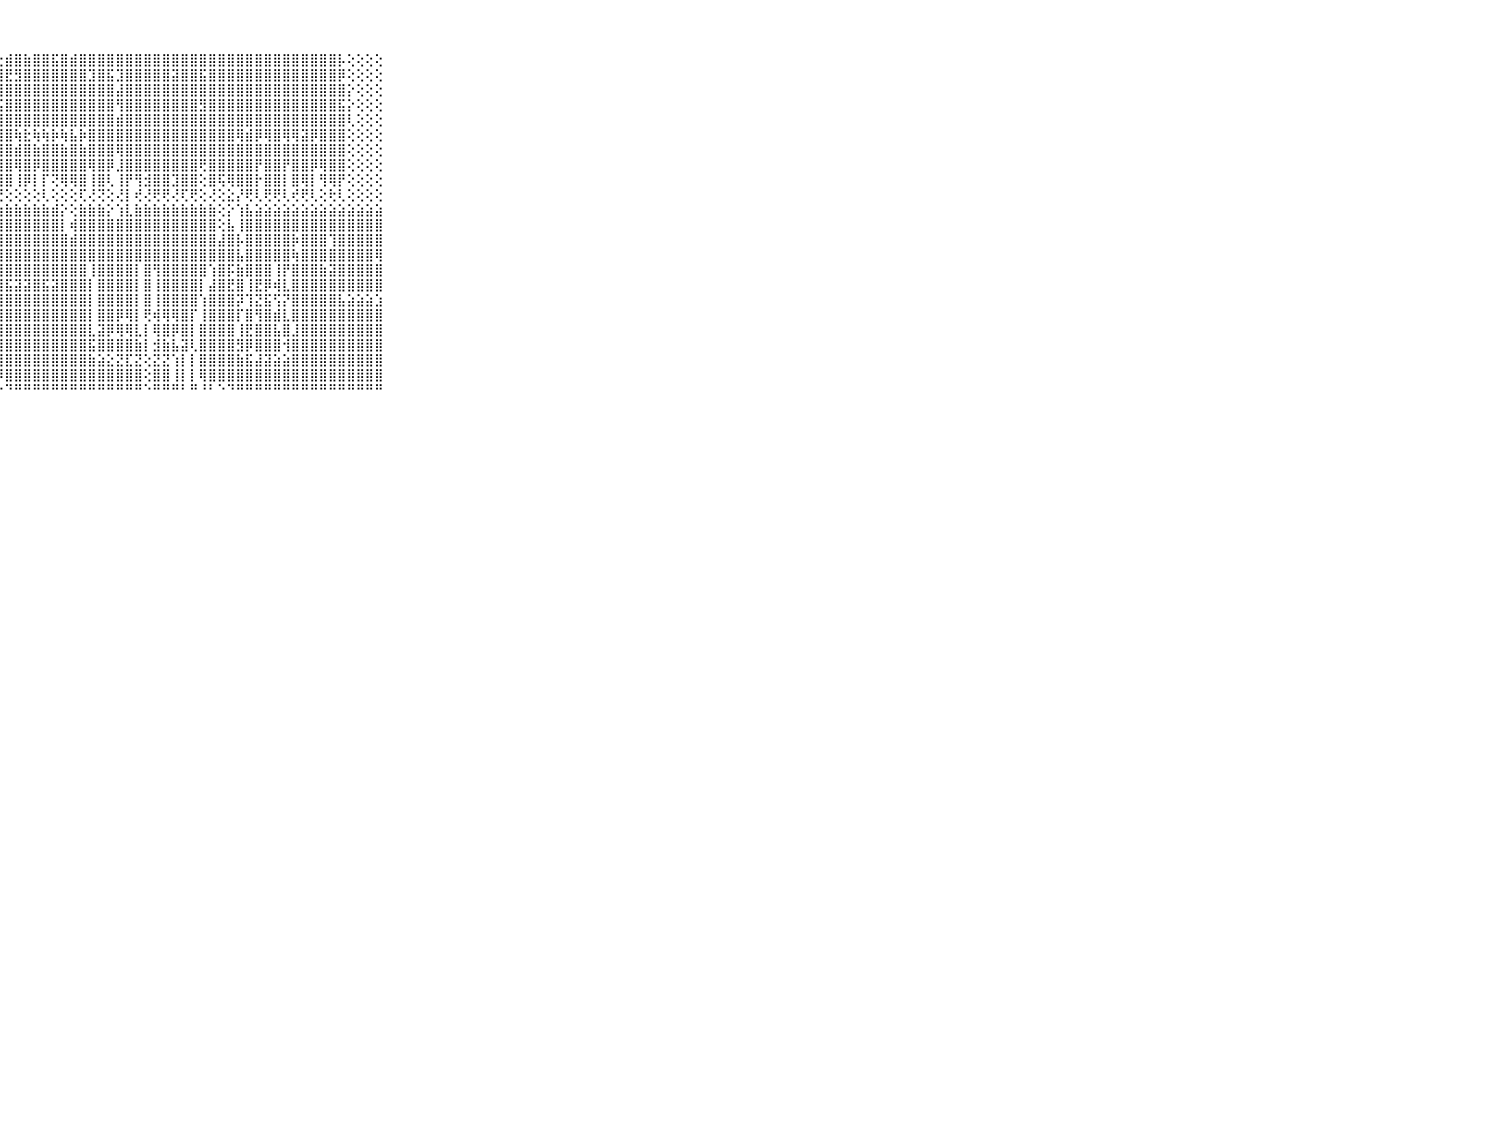

⠀⠀⠀⠀⠀⠀⠀⠀⠀⠀⠀⠀⠀⠀⠀⠀⠀⠀⠀⠀⠀⠁⠁⢕⠁⢕⢕⢕⣾⣿⣷⣿⣿⣯⣿⣾⣿⣿⣿⣿⣿⣿⣿⣿⣿⣿⣿⣿⣿⣿⣿⣿⣿⣿⣿⣿⣿⣿⣿⣿⣿⣿⣿⣿⡧⢕⢕⢕⢕⠀⠀⠀⠀⠀⠀⠀⠀⠀⠀⠀⠀
⠀⠀⠀⠀⠀⠀⠀⠀⠀⠀⠀⠀⠀⠀⠀⠀⠀⠀⠀⠀⠀⢔⢕⢕⢕⢕⢕⣼⣟⣻⣿⣿⣿⣿⣿⣿⣿⣹⣿⣯⣹⣿⣿⣿⣿⣿⣽⣿⣿⣯⣿⣿⣿⣿⣿⣿⣿⣿⣿⣿⣿⣿⣿⣿⡿⢕⢕⢕⢕⠀⠀⠀⠀⠀⠀⠀⠀⠀⠀⠀⠀
⠀⠀⠀⠀⠀⠀⠀⠀⠀⠀⠀⠀⠀⠀⠀⠀⠀⠀⠀⠀⠀⢕⢕⢕⢕⢕⢜⣿⣿⣿⣿⣿⣿⣿⣿⣿⣿⣿⣿⣿⣼⣿⣿⣿⣿⣿⣿⣿⣿⣿⣿⣿⣿⣿⣿⣿⣿⣿⣿⣿⣿⣿⣿⣿⣿⡕⢕⢕⢕⠀⠀⠀⠀⠀⠀⠀⠀⠀⠀⠀⠀
⠀⠀⠀⠀⠀⠀⠀⠀⠀⠀⠀⠀⠀⠀⠀⠀⠀⠀⠀⠀⠀⢕⢕⢕⢕⢕⢕⢫⣿⣿⣿⣿⣿⣿⣿⣿⣿⣿⣿⣿⢻⣿⣿⣿⣿⣿⣿⣿⣿⣻⣿⣿⣿⣿⣿⣿⣿⣿⣿⣿⣿⣿⣿⣿⣯⡕⢕⢕⢕⠀⠀⠀⠀⠀⠀⠀⠀⠀⠀⠀⠀
⠀⠀⠀⠀⠀⠀⠀⠀⠀⠀⠀⠀⠀⠀⠀⠀⠀⠀⠀⠀⠄⢕⢕⢕⢕⢕⢕⣿⣿⣿⣿⣿⣿⣿⣿⣿⣿⣿⣿⣿⣾⣿⣿⣿⣿⣿⣿⣿⣿⣿⣿⣿⣿⣿⣿⣿⣿⣿⣿⣿⣿⣿⣿⣿⣿⢇⢕⢕⢕⠀⠀⠀⠀⠀⠀⠀⠀⠀⠀⠀⠀
⠀⠀⠀⠀⠀⠀⠀⠀⠀⠀⠀⠀⠀⠀⠀⠀⠀⠀⠀⠀⢕⢕⢕⢕⢕⢕⢕⣿⣿⢷⣗⢷⢷⡷⢷⣧⡷⣿⣿⣿⣿⣿⣿⣿⣿⣿⣿⣿⣿⣿⣿⣿⣿⢿⣾⡿⢿⣿⢿⢿⣽⡿⣿⣿⣿⢕⢕⢕⢕⠀⠀⠀⠀⠀⠀⠀⠀⠀⠀⠀⠀
⠀⠀⠀⠀⠀⠀⠀⠀⠀⠀⠀⠀⠀⠀⠀⠀⠀⠀⠀⠀⢕⢕⢕⢕⢕⢕⢸⣿⣿⣾⣿⣷⣿⣿⣷⣿⣷⣿⣿⣿⢿⣿⣿⣿⣿⣿⣿⣿⣿⣿⣿⣿⣿⣿⣿⣿⣿⣿⣿⣿⣿⣿⣿⣿⣿⢕⢕⢕⢕⠀⠀⠀⠀⠀⠀⠀⠀⠀⠀⠀⠀
⠀⠀⠀⠀⠀⠀⠀⠀⠀⠀⠀⠀⠀⠀⠀⠀⠀⢀⢄⢕⢕⢕⢕⢕⢕⢕⢜⣿⣿⢿⣿⡿⣿⣿⣿⣿⣿⢿⣿⡿⣸⣿⣿⣿⣿⣿⣿⣿⣿⢟⣿⣿⣿⣿⣿⡟⣿⣿⡟⣿⣿⡿⢿⣿⣿⢕⢕⢕⢕⠀⠀⠀⠀⠀⠀⠀⠀⠀⠀⠀⠀
⠀⠀⠀⠀⠀⠀⠀⠀⠀⠀⠀⠀⠀⠀⠀⠀⢀⢅⢕⢕⢕⣕⢕⢕⢕⢕⢕⣿⣿⢸⡿⡇⡏⢝⢿⢿⣿⢸⣿⢇⢸⡟⢻⣺⣿⣿⣹⣿⣿⢕⣿⢯⢿⣿⣿⡗⣿⣿⡇⣿⢿⡇⢻⢿⡟⢕⢕⢕⢕⠀⠀⠀⠀⠀⠀⠀⠀⠀⠀⠀⠀
⠀⠀⠀⠀⠀⠀⠀⠀⠀⠀⠀⠀⠀⠀⠀⠀⠁⠁⢕⢕⢕⢝⢕⢕⢕⢕⢕⢝⢕⢕⢕⢕⢇⢕⢕⢕⢏⢜⢝⢕⢜⡇⢞⢜⢟⢟⢜⢏⢟⢕⢜⢕⣕⡜⢟⢇⢟⢟⢇⢞⢟⢇⢕⢗⢇⢕⢕⢕⢕⠀⠀⠀⠀⠀⠀⠀⠀⠀⠀⠀⠀
⠀⠀⠀⠀⠀⠀⠀⠀⠀⠀⠀⣷⣷⣷⣷⣷⣷⣷⣷⣷⣷⣷⣷⣷⣷⣷⣷⣷⣷⣷⣷⣷⣷⣾⡕⢕⣷⣷⣷⡕⢱⣇⣷⣷⣷⣷⣷⣷⣷⣷⣷⢕⡕⢱⣧⣵⣵⣵⣵⣵⣵⣵⣵⣵⣵⣵⣵⣵⣵⠀⠀⠀⠀⠀⠀⠀⠀⠀⠀⠀⠀
⠀⠀⠀⠀⠀⠀⠀⠀⠀⠀⠀⣿⣿⣿⣿⣿⣿⣿⣿⣿⣿⣿⣿⣿⣿⣿⣿⣿⣿⣿⣿⣿⣿⣿⡇⢾⣿⣿⣿⣿⣿⣿⣿⣿⣿⣿⣿⣿⣿⣿⣿⢕⣧⢸⣿⣿⣿⣿⣿⣿⣿⣿⣿⣿⣿⣿⣿⣿⣿⠀⠀⠀⠀⠀⠀⠀⠀⠀⠀⠀⠀
⠀⠀⠀⠀⠀⠀⠀⠀⠀⠀⠀⢿⢿⣿⣯⣿⣿⣿⣿⡿⣟⣻⣿⣿⣿⣿⣿⣿⣿⣿⣿⣿⣿⣿⣿⣾⣿⣿⣿⣿⣿⣿⣿⣿⣿⣿⣿⣿⣿⣿⣿⣼⣿⡧⣿⣿⣿⣿⣿⡷⣿⣿⣿⢹⣿⣿⣿⣿⣿⠀⠀⠀⠀⠀⠀⠀⠀⠀⠀⠀⠀
⠀⠀⠀⠀⠀⠀⠀⠀⠀⠀⠀⢱⢕⢜⡟⢝⢝⢟⢿⢏⣿⣿⣿⣿⣿⣿⣿⣿⣿⣿⣿⣿⣿⣿⣿⣿⣿⣿⣿⣿⣿⣿⣿⣿⣿⣿⣿⣿⣿⣿⣿⣿⣿⣧⣿⣿⣿⣿⣿⢷⣿⣿⣿⣿⣿⣿⣿⣿⢿⠀⠀⠀⠀⠀⠀⠀⠀⠀⠀⠀⠀
⠀⠀⠀⠀⠀⠀⠀⠀⠀⠀⠀⣾⣿⣿⣷⣷⣷⣷⣷⣿⣿⣿⣿⣿⣿⣿⣿⣿⣿⣿⣿⣿⣿⣿⣿⣿⣿⢸⣿⣿⣿⣿⡇⣿⢻⣿⣿⣿⣿⣿⢱⣿⡯⣷⣿⣿⣿⢸⡟⣿⣿⣿⣷⣽⣿⣿⣿⣿⣿⠀⠀⠀⠀⠀⠀⠀⠀⠀⠀⠀⠀
⠀⠀⠀⠀⠀⠀⠀⠀⠀⠀⠀⣿⣿⣿⢹⣿⣿⣿⣿⣿⣿⣿⣿⣿⣿⣿⣿⣿⣯⣽⣽⣿⣯⣽⣿⣿⣿⡇⣿⣿⣿⣿⡇⣿⢸⣿⣿⣿⣿⡇⣼⣿⣟⣿⢸⣟⡿⢾⣇⣿⣿⣿⣿⣿⣿⣿⣿⣿⣿⠀⠀⠀⠀⠀⠀⠀⠀⠀⠀⠀⠀
⠀⠀⠀⠀⠀⠀⠀⠀⠀⠀⠀⣿⣿⣿⣾⣿⣿⣿⣿⣿⣿⣿⣿⣿⣿⣿⣿⣿⣿⣿⣿⣿⣿⣿⣿⣿⣿⡇⣿⣿⣿⣿⡇⣿⢸⣿⣿⣿⣿⢱⣿⣿⣿⡽⢹⣝⣯⢫⡝⣿⣿⣿⣿⣿⣧⣵⣵⣵⣱⠀⠀⠀⠀⠀⠀⠀⠀⠀⠀⠀⠀
⠀⠀⠀⠀⠀⠀⠀⠀⠀⠀⠀⣿⣿⣿⣿⣿⣿⣿⣿⣿⢿⢿⣿⣿⣿⣿⣿⣿⣿⣿⣿⣿⣿⣿⣿⣿⣿⡇⣿⣿⡿⢿⡇⢟⢾⢿⢿⣿⡏⢸⣿⣿⣿⡏⣿⢻⣿⣾⣇⣿⣿⣿⣿⣿⣿⣿⣿⣿⣿⠀⠀⠀⠀⠀⠀⠀⠀⠀⠀⠀⠀
⠀⠀⠀⠀⠀⠀⠀⠀⠀⠀⠀⢽⢿⢟⢻⢿⢟⢻⣿⣿⣾⣸⣿⣿⣿⣿⣿⣿⣿⣿⣿⣿⣿⣿⣿⣿⣿⣇⣽⡿⢿⢿⣇⡇⢿⣿⡿⣿⡇⣿⣿⣿⣿⢸⣟⣿⣿⣧⣿⣸⣿⣿⣿⣿⣿⣿⣿⣿⣿⠀⠀⠀⠀⠀⠀⠀⠀⠀⠀⠀⠀
⠀⠀⠀⠀⠀⠀⠀⠀⠀⠀⠀⢕⢕⢕⢕⢕⢕⣾⣿⣿⣿⣿⣿⡟⢿⣿⣿⣿⣿⣿⣿⣿⣿⣿⣿⣿⣿⣯⣿⣿⣿⣿⣷⡇⣺⣷⣧⣽⢇⣿⣿⣿⣿⣻⡿⣿⣿⣿⢺⣿⣿⣿⣿⣿⣿⣿⣿⣿⣿⠀⠀⠀⠀⠀⠀⠀⠀⠀⠀⠀⠀
⠀⠀⠀⠀⠀⠀⠀⠀⠀⠀⠀⢕⣕⣱⣷⣾⣿⣿⣿⣿⣿⣿⣿⢕⣇⢝⣿⣿⣿⣿⣿⣿⣿⣿⣿⣿⣿⣷⣵⣕⣝⣏⣝⢕⣝⣝⢱⡇⡇⣿⣿⣿⣿⣷⣯⣼⣽⣵⣵⣿⣿⣿⣿⣿⣿⣿⣿⣿⣿⠀⠀⠀⠀⠀⠀⠀⠀⠀⠀⠀⠀
⠀⠀⠀⠀⠀⠀⠀⠀⠀⠀⠀⣿⣿⣿⣿⣿⣿⣿⣿⣿⣿⣿⣿⡇⣿⣿⢷⡿⣿⣿⣿⣿⣿⣿⣿⣿⣿⣿⣿⣿⣿⣿⣿⢕⣿⣿⢸⡇⡇⢿⣿⣿⣿⣿⣿⣿⣿⣿⣿⣿⣿⣿⣿⣿⣿⣿⣿⣿⣿⠀⠀⠀⠀⠀⠀⠀⠀⠀⠀⠀⠀
⠀⠀⠀⠀⠀⠀⠀⠀⠀⠀⠀⠛⠛⠛⠛⠛⠛⠛⠛⠛⠛⠛⠛⠃⠘⠛⠘⠓⠙⠛⠛⠛⠛⠛⠛⠛⠛⠛⠛⠛⠛⠛⠛⠑⠛⠛⠛⠃⠛⠘⠃⠑⠙⠛⠛⠛⠛⠛⠛⠛⠛⠛⠛⠛⠛⠛⠛⠛⠛⠀⠀⠀⠀⠀⠀⠀⠀⠀⠀⠀⠀